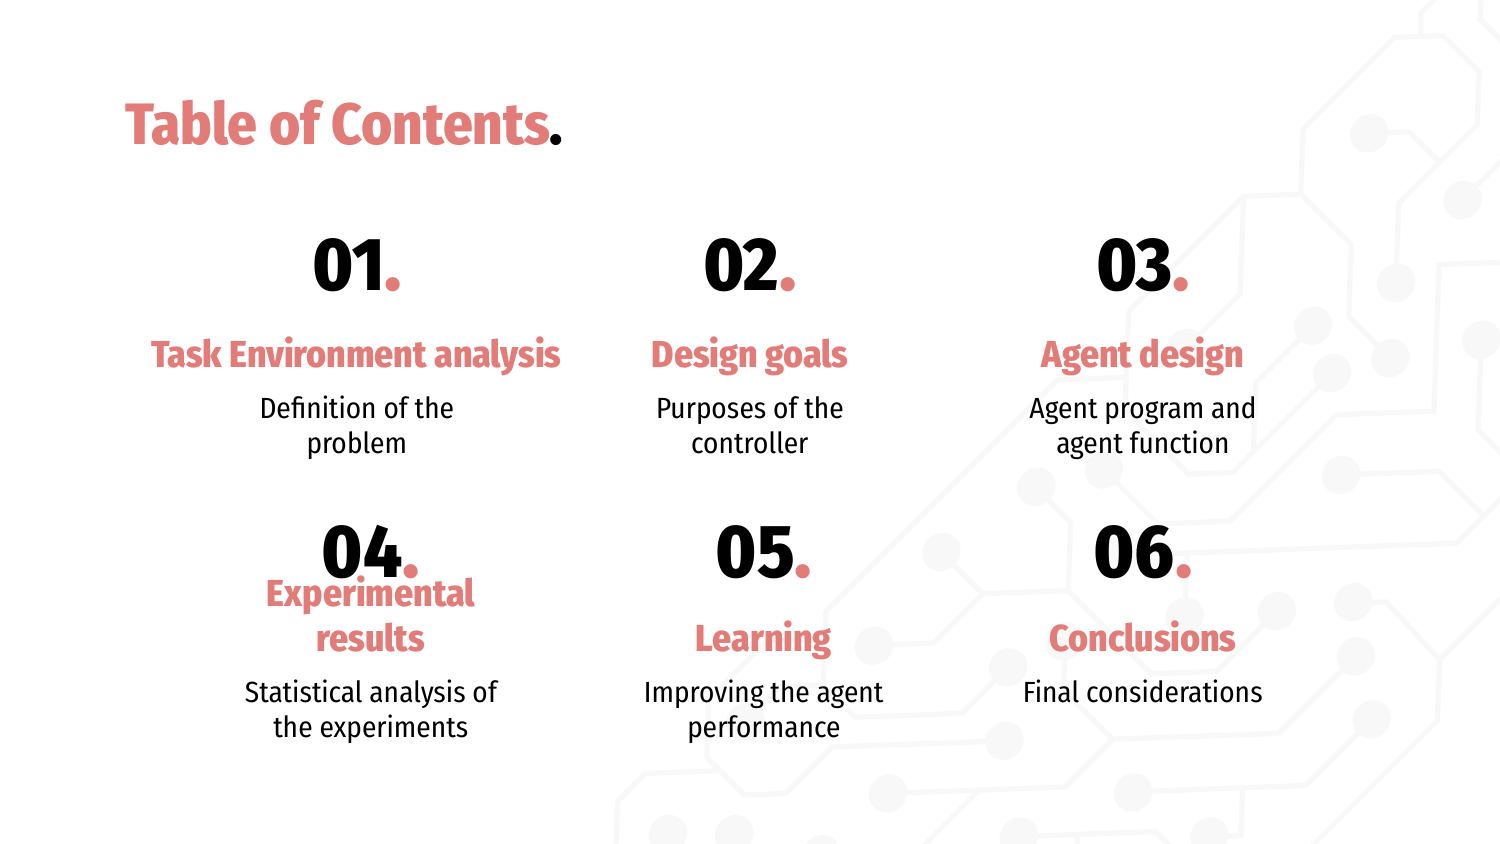

# Table of Contents.
01.
02.
03.
Task Environment analysis
Design goals
Agent design
Definition of the problem
Purposes of the controller
Agent program and agent function

04.
05.
06.
Experimental results
Learning
Conclusions
Statistical analysis of the experiments

Improving the agent performance

Final considerations